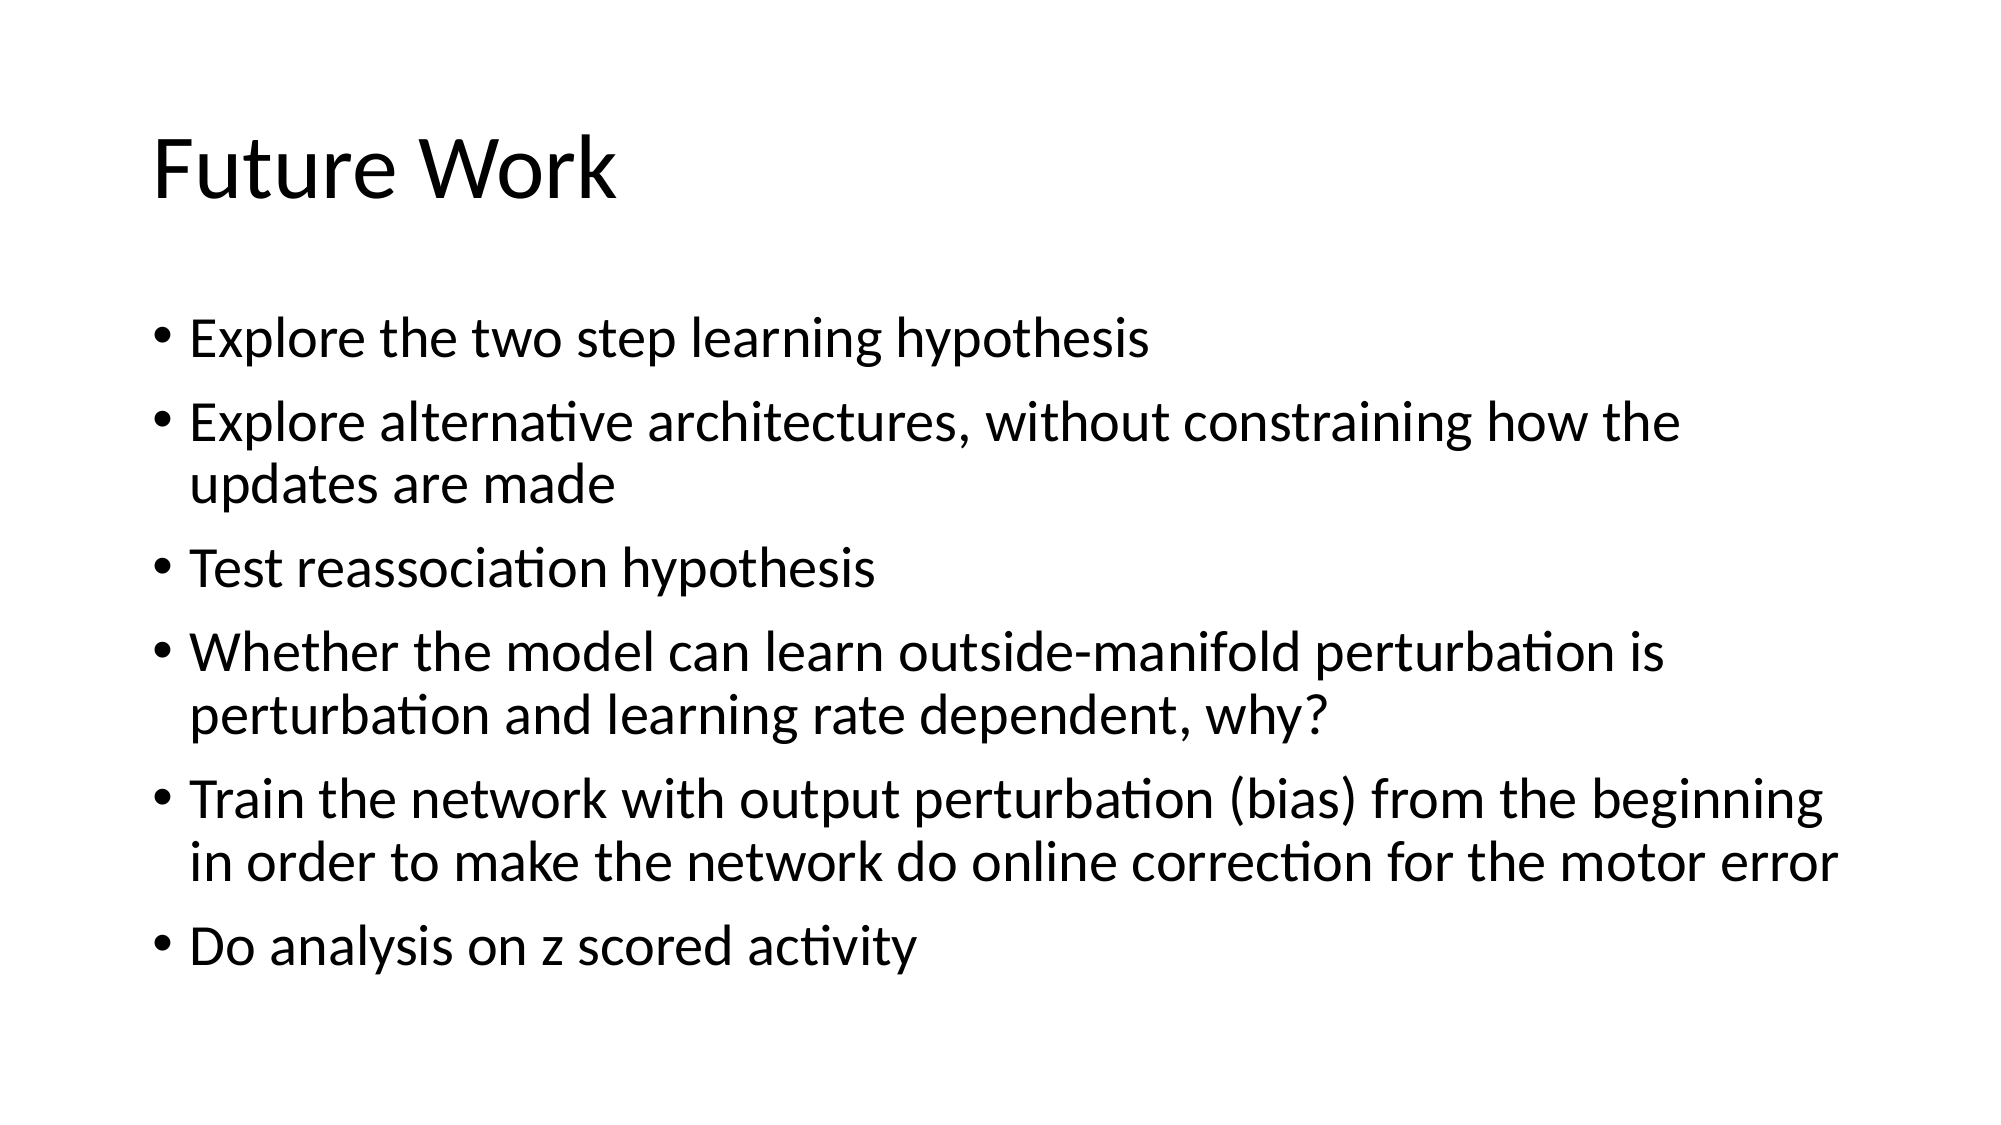

# Future Work
Explore the two step learning hypothesis
Explore alternative architectures, without constraining how the updates are made
Test reassociation hypothesis
Whether the model can learn outside-manifold perturbation is perturbation and learning rate dependent, why?
Train the network with output perturbation (bias) from the beginning in order to make the network do online correction for the motor error
Do analysis on z scored activity